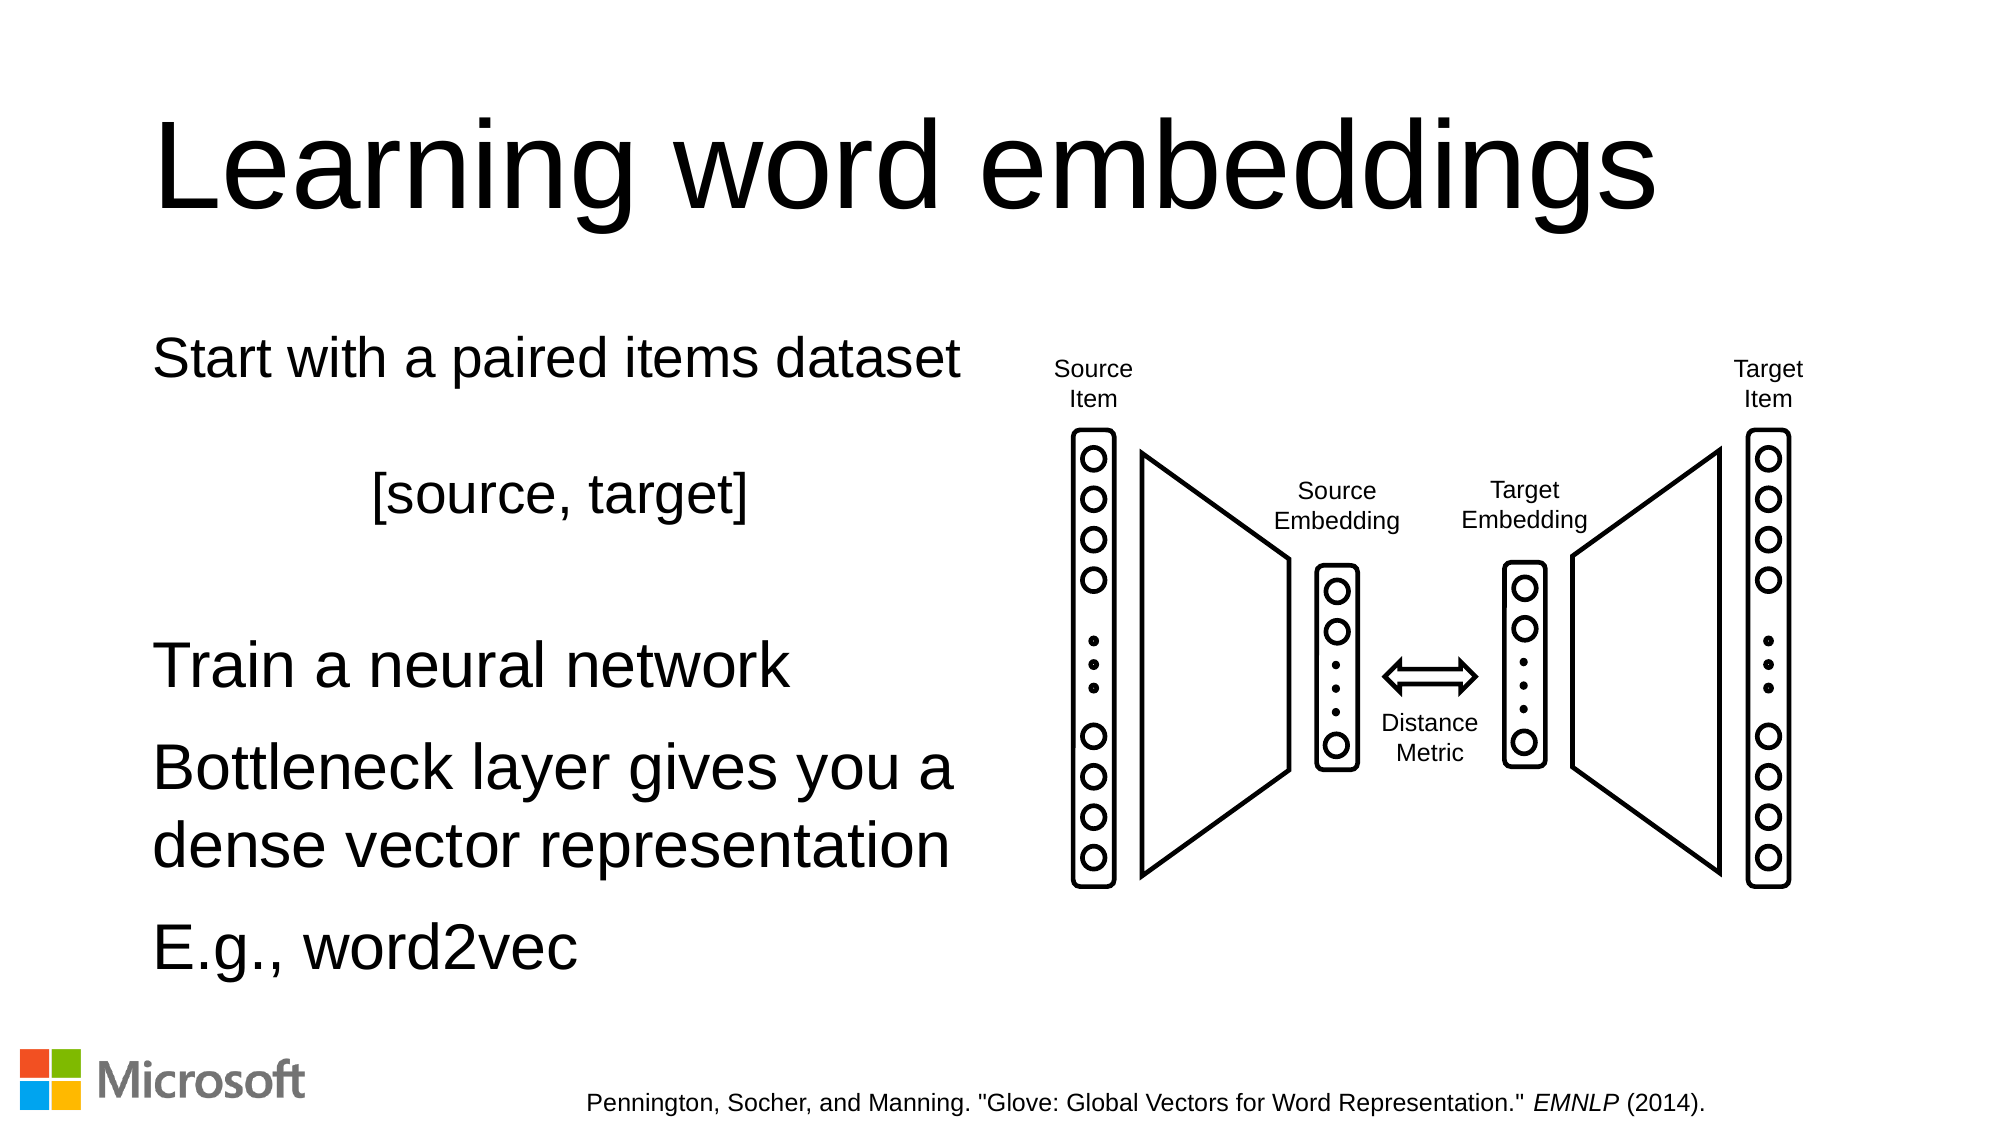

# Learning word embeddings
Start with a paired items dataset
[source, target]
Source
Item
Target
Item

Target
Embedding
Source Embedding

Distance
Metric
Train a neural network
Bottleneck layer gives you a dense vector representation
E.g., word2vec
Pennington, Socher, and Manning. "Glove: Global Vectors for Word Representation." EMNLP (2014).